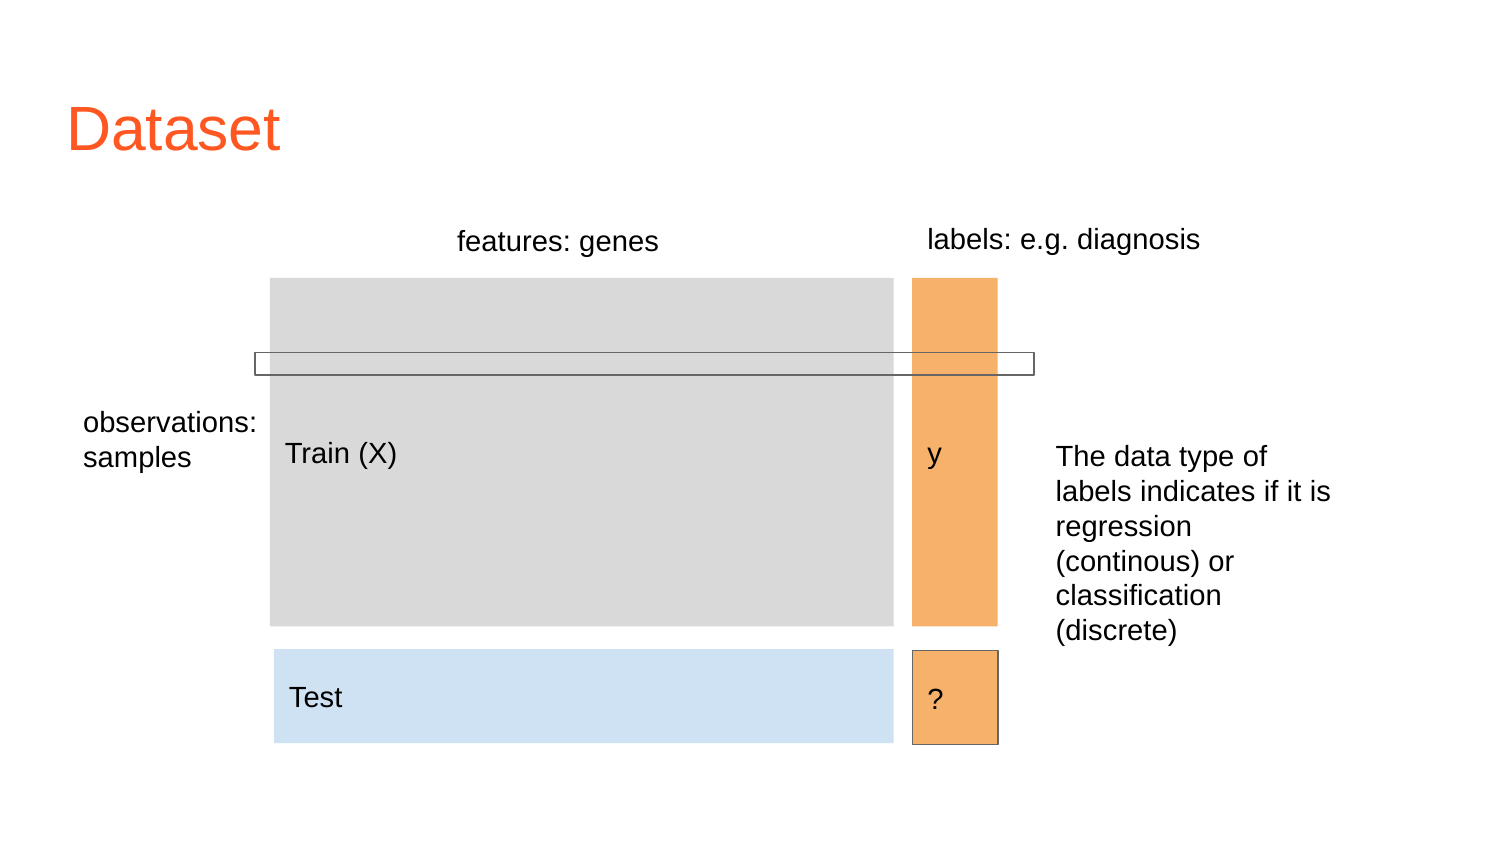

# Dataset
labels: e.g. diagnosis
features: genes
Train (X)
y

observations: samples
The data type of labels indicates if it is regression (continous) or classification (discrete)
Test
?